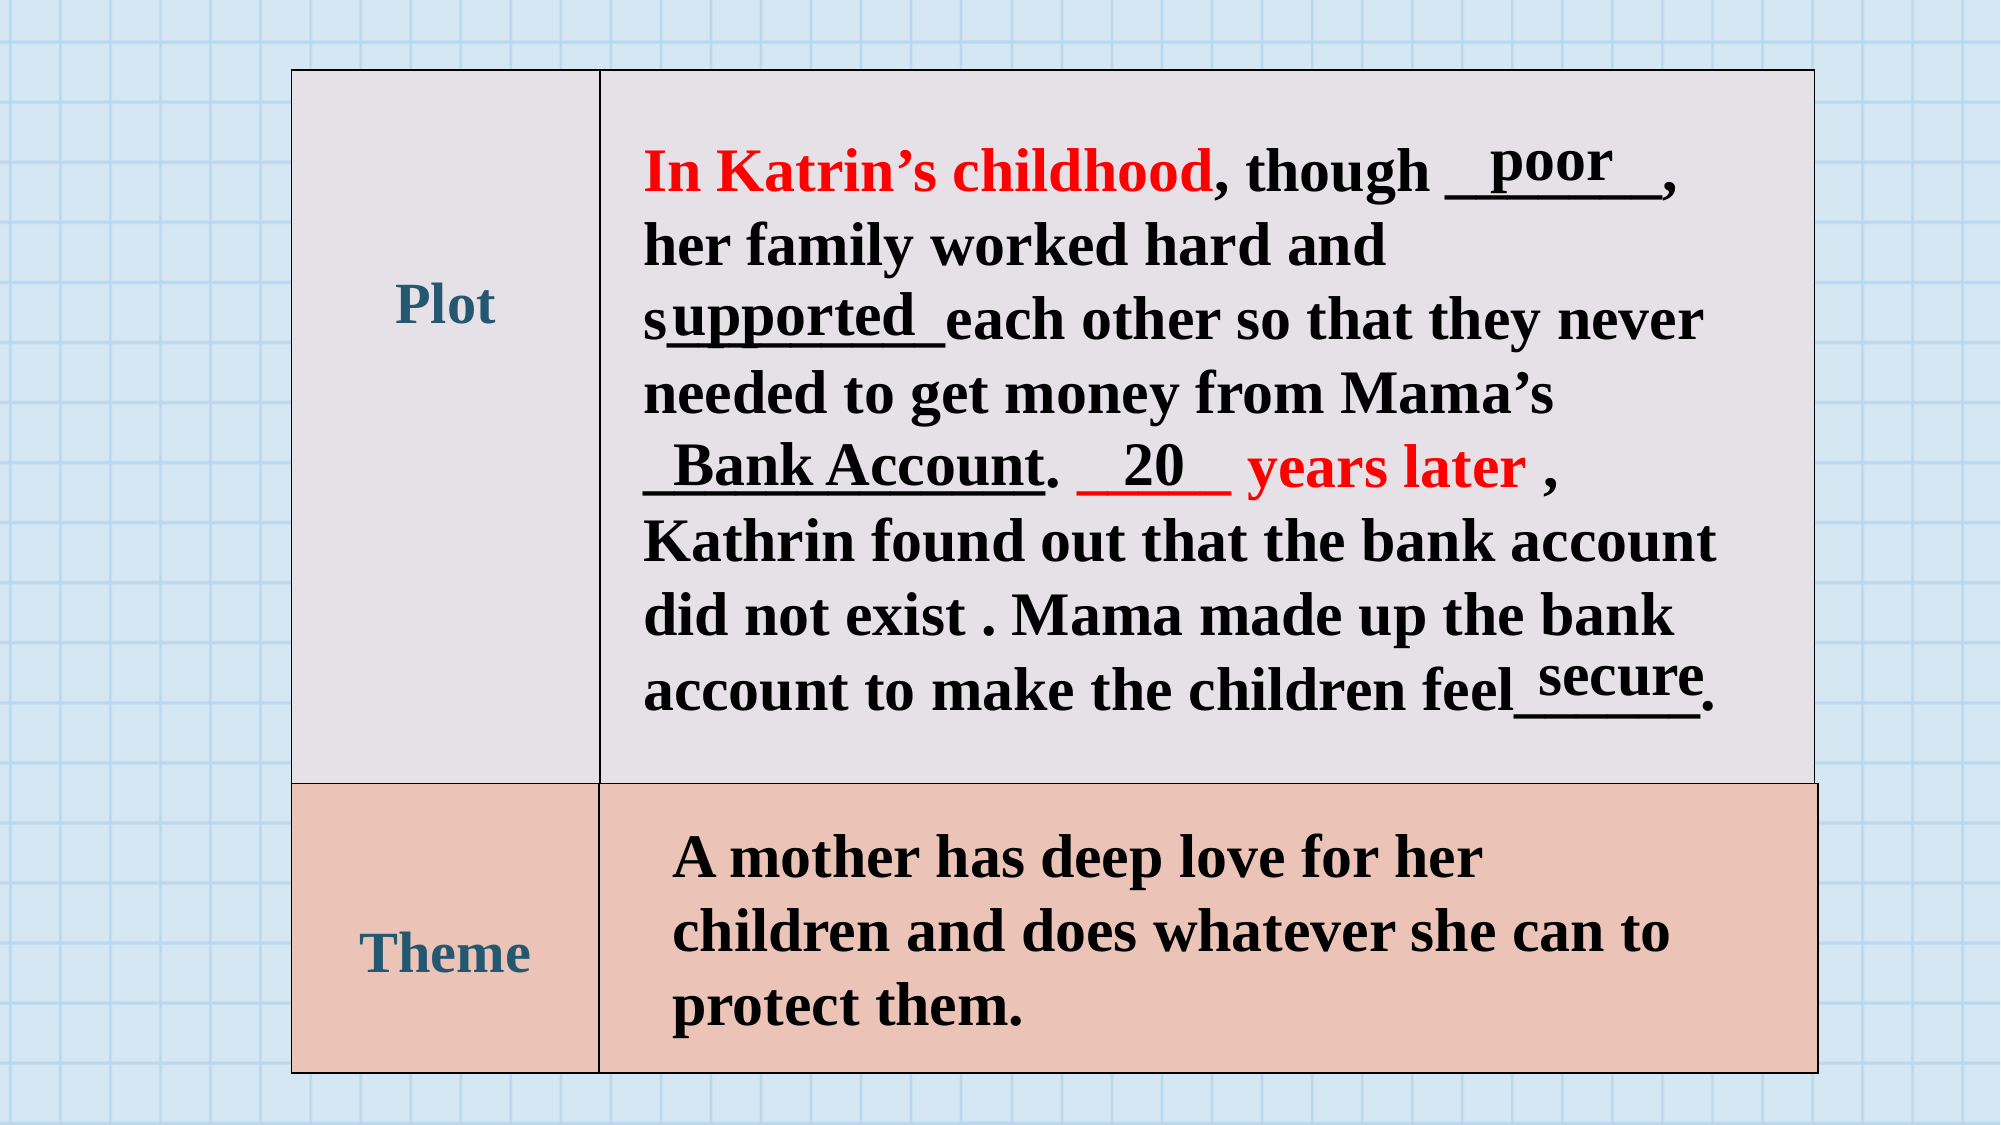

| Plot |  |
| --- | --- |
poor
In Katrin’s childhood, though _______, her family worked hard and s_________each other so that they never needed to get money from Mama’s _____________. _____ years later , Kathrin found out that the bank account did not exist . Mama made up the bank account to make the children feel______.
upported
20
Bank Account
secure
| Theme |  |
| --- | --- |
A mother has deep love for her children and does whatever she can to protect them.